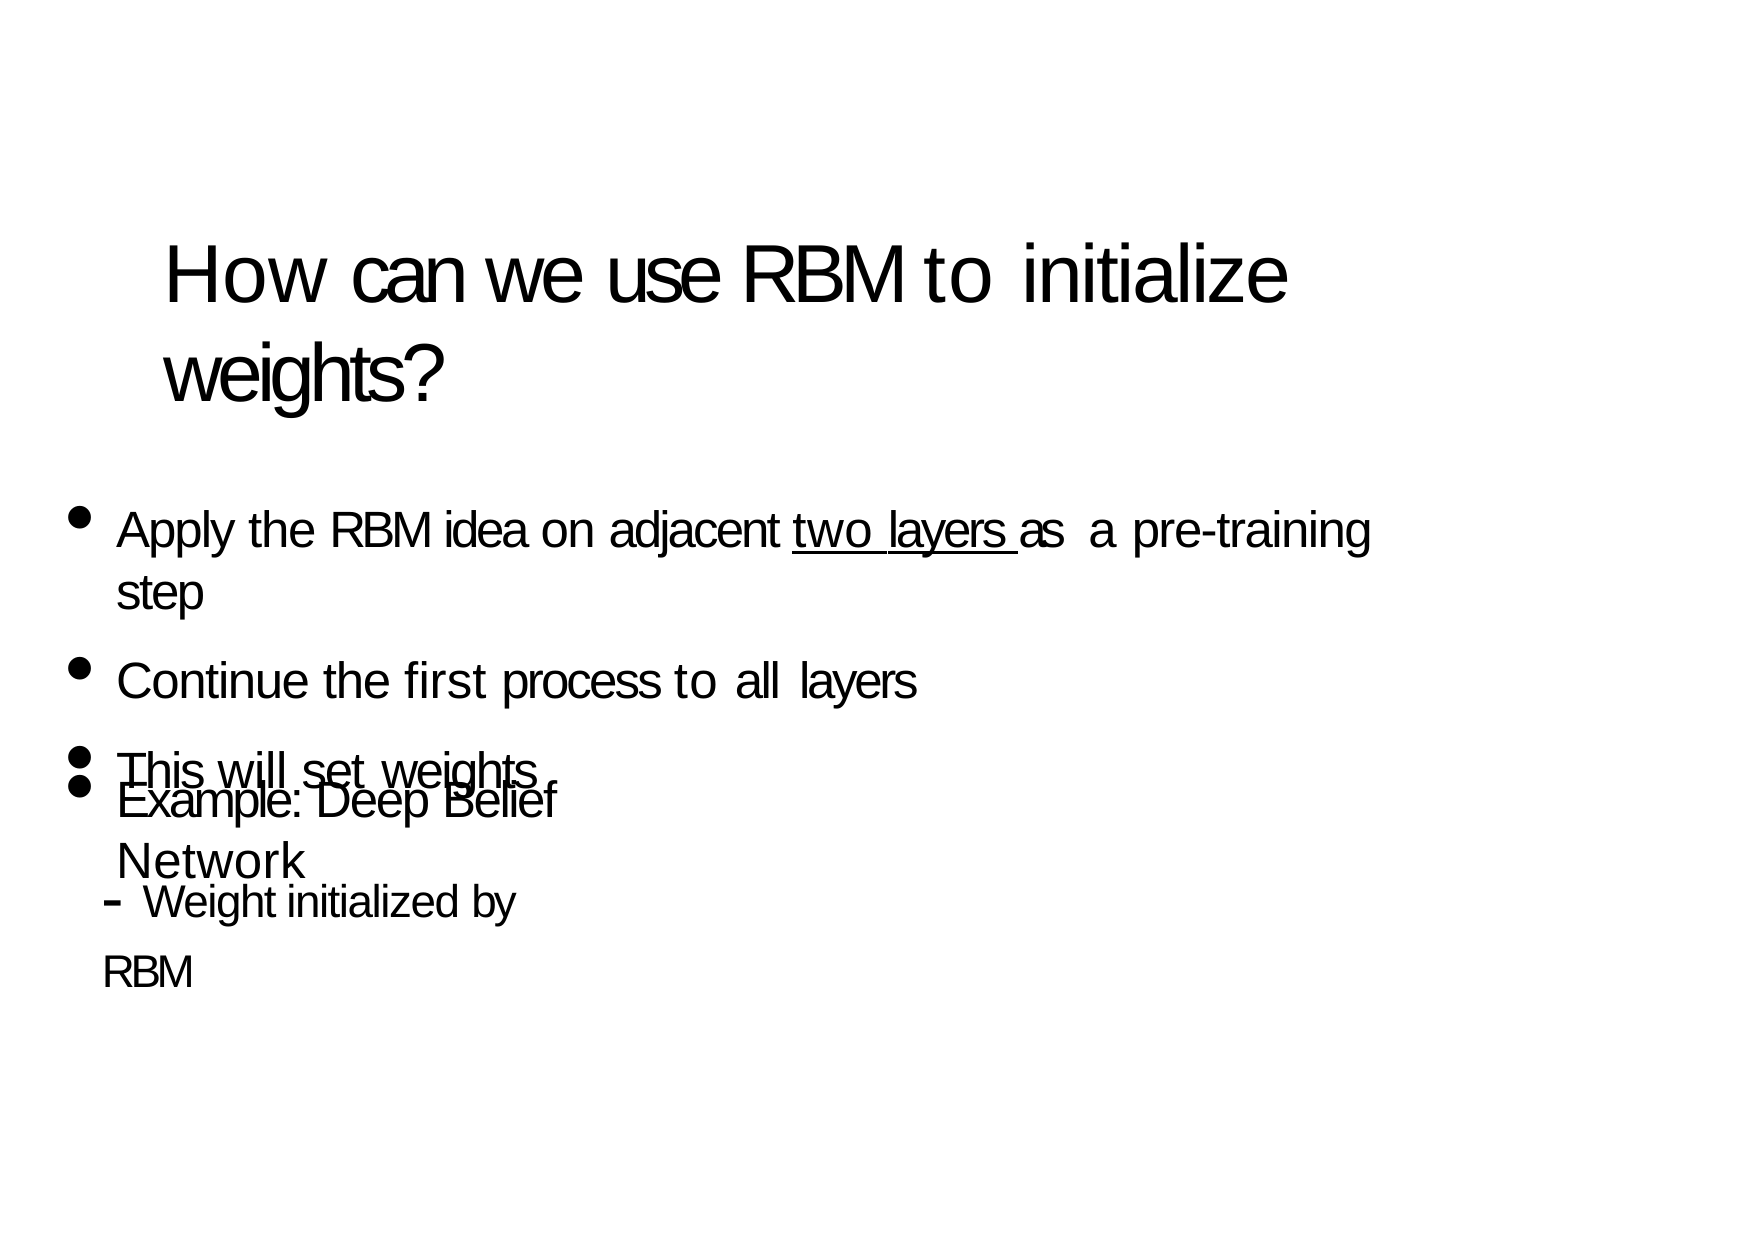

# How can we use RBM to initialize weights?
Apply the RBM idea on adjacent two layers as  a  pre-training step
Continue the first process to all layers
This will set weights
Example: Deep Belief Network
- Weight initialized by RBM